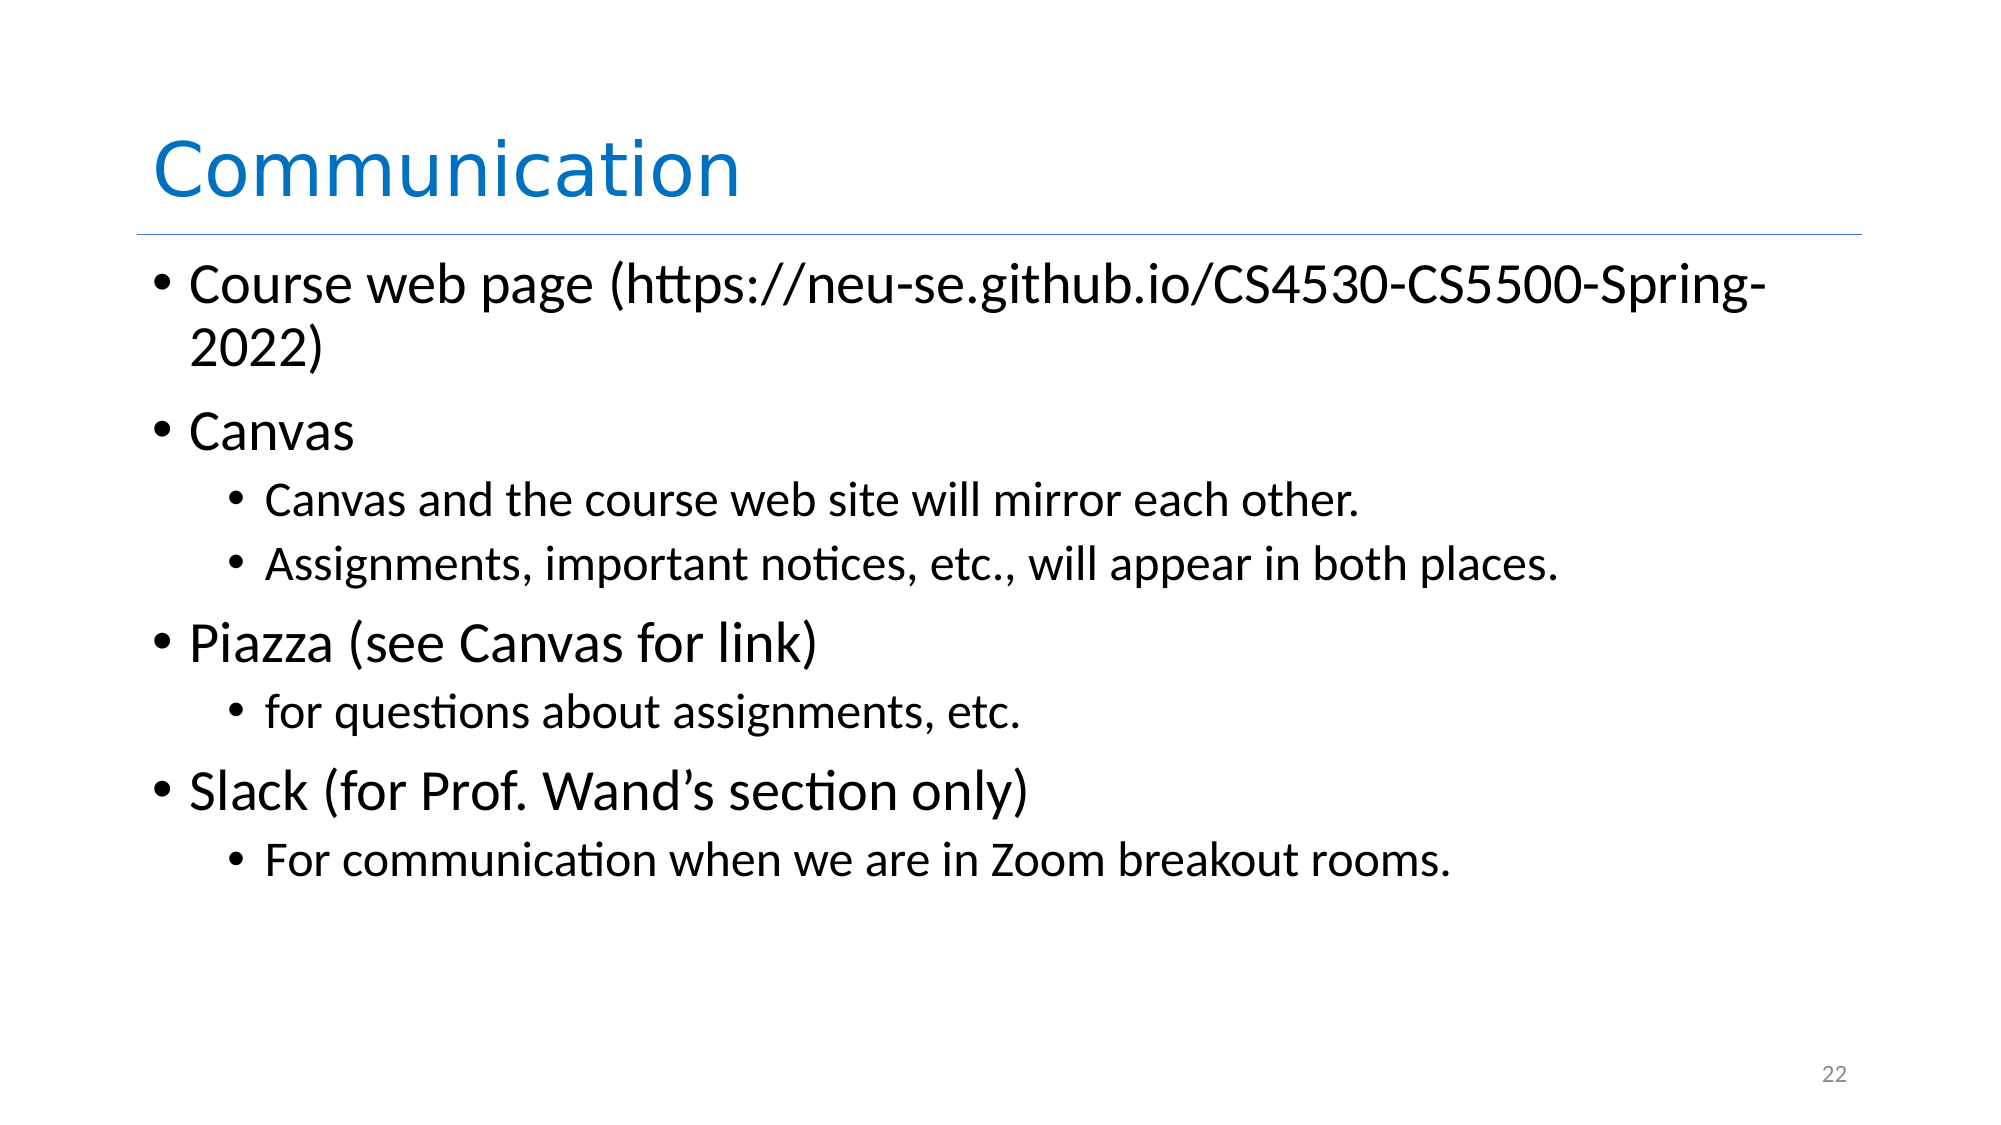

# Communication
Course web page (https://neu-se.github.io/CS4530-CS5500-Spring-2022)
Canvas
Canvas and the course web site will mirror each other.
Assignments, important notices, etc., will appear in both places.
Piazza (see Canvas for link)
for questions about assignments, etc.
Slack (for Prof. Wand’s section only)
For communication when we are in Zoom breakout rooms.
22